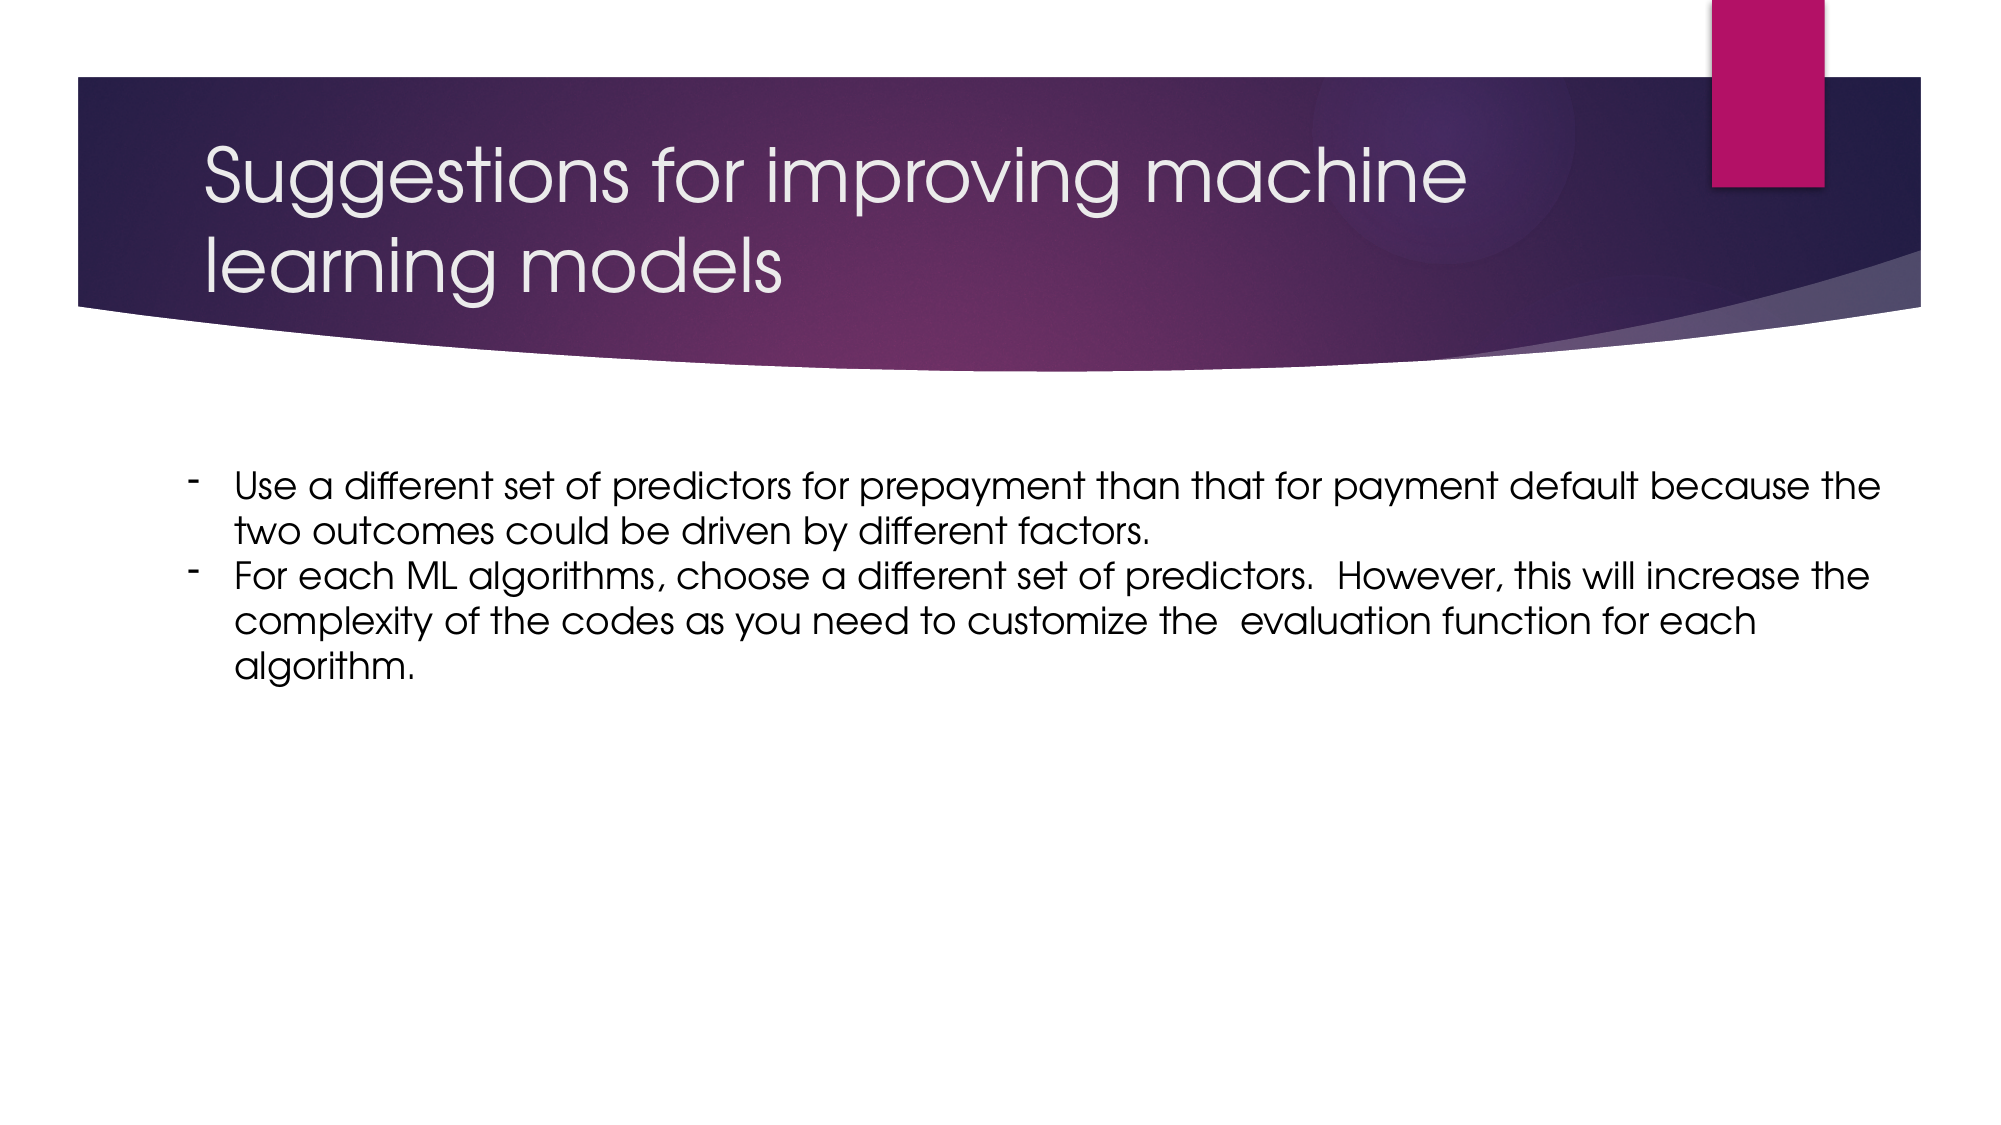

# Suggestions for improving machine learning models
Use a different set of predictors for prepayment than that for payment default because the two outcomes could be driven by different factors.
For each ML algorithms, choose a different set of predictors.  However, this will increase the complexity of the codes as you need to customize the  evaluation function for each algorithm.